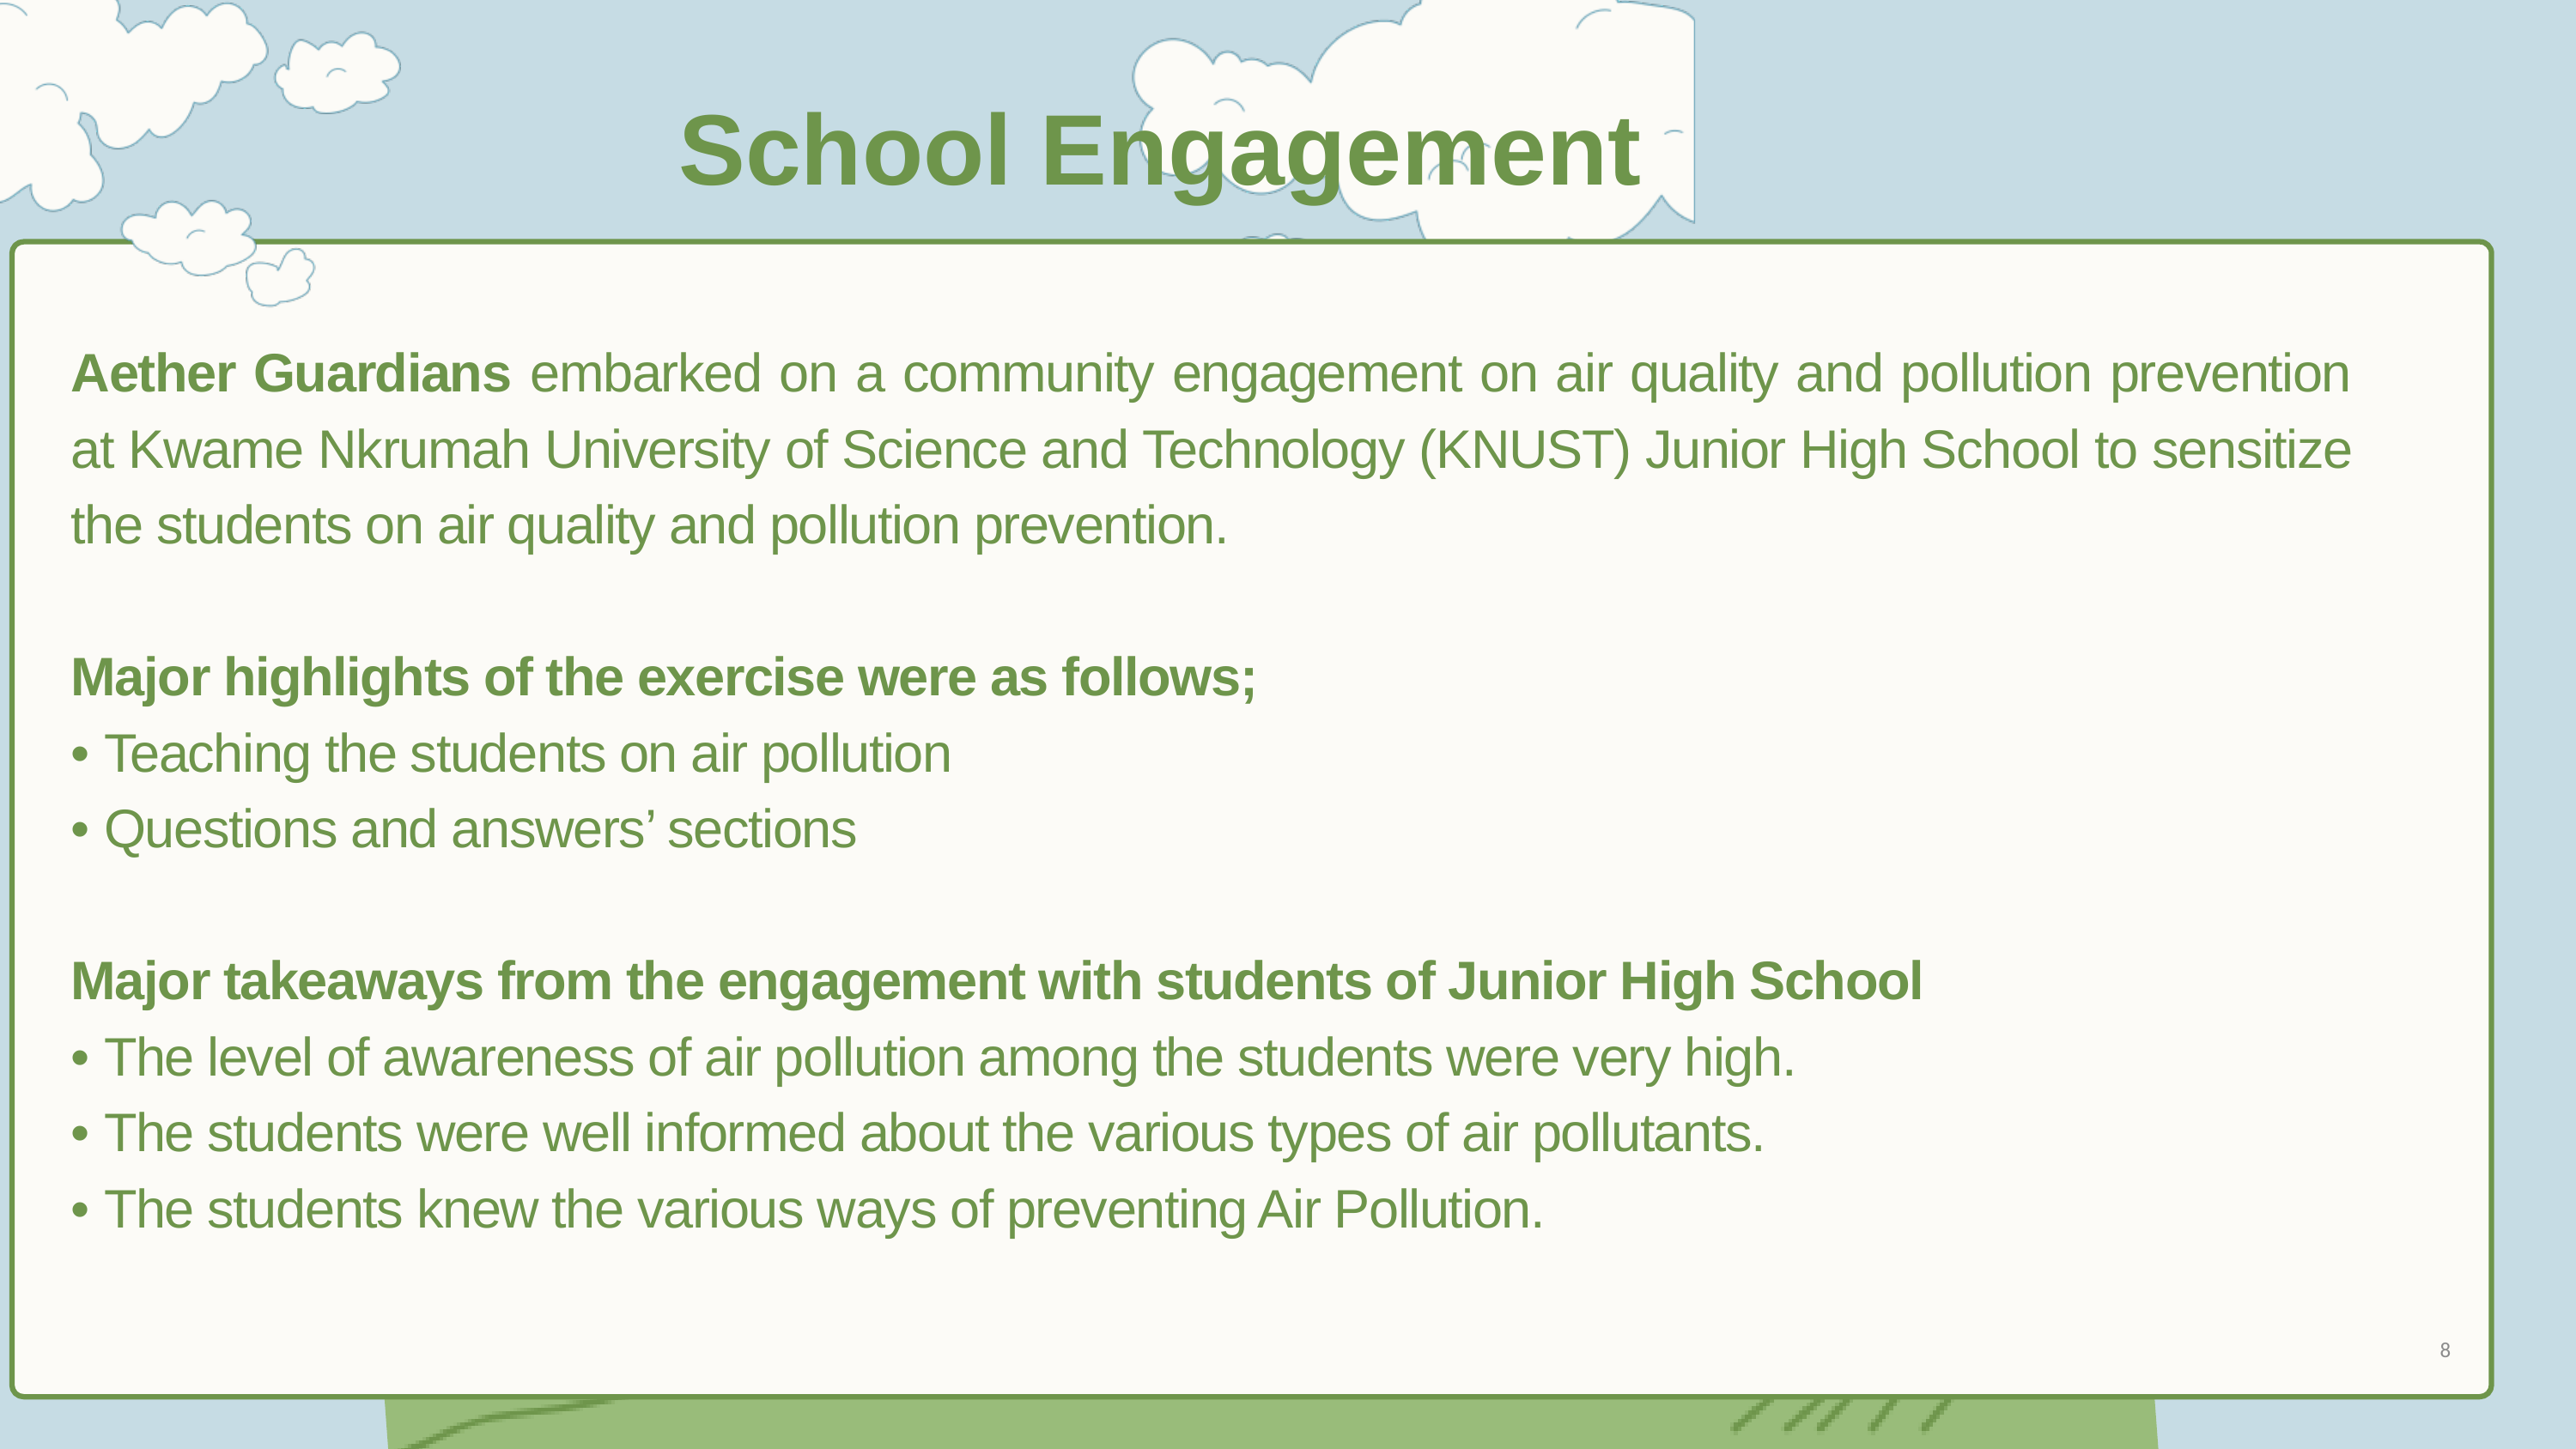

School Engagement

Aether Guardians embarked on a community engagement on air quality and pollution prevention at Kwame Nkrumah University of Science and Technology (KNUST) Junior High School to sensitize the students on air quality and pollution prevention.

Major highlights of the exercise were as follows;
• Teaching the students on air pollution
• Questions and answers’ sections

Major takeaways from the engagement with students of Junior High School
• The level of awareness of air pollution among the students were very high.
• The students were well informed about the various types of air pollutants.
• The students knew the various ways of preventing Air Pollution.

8